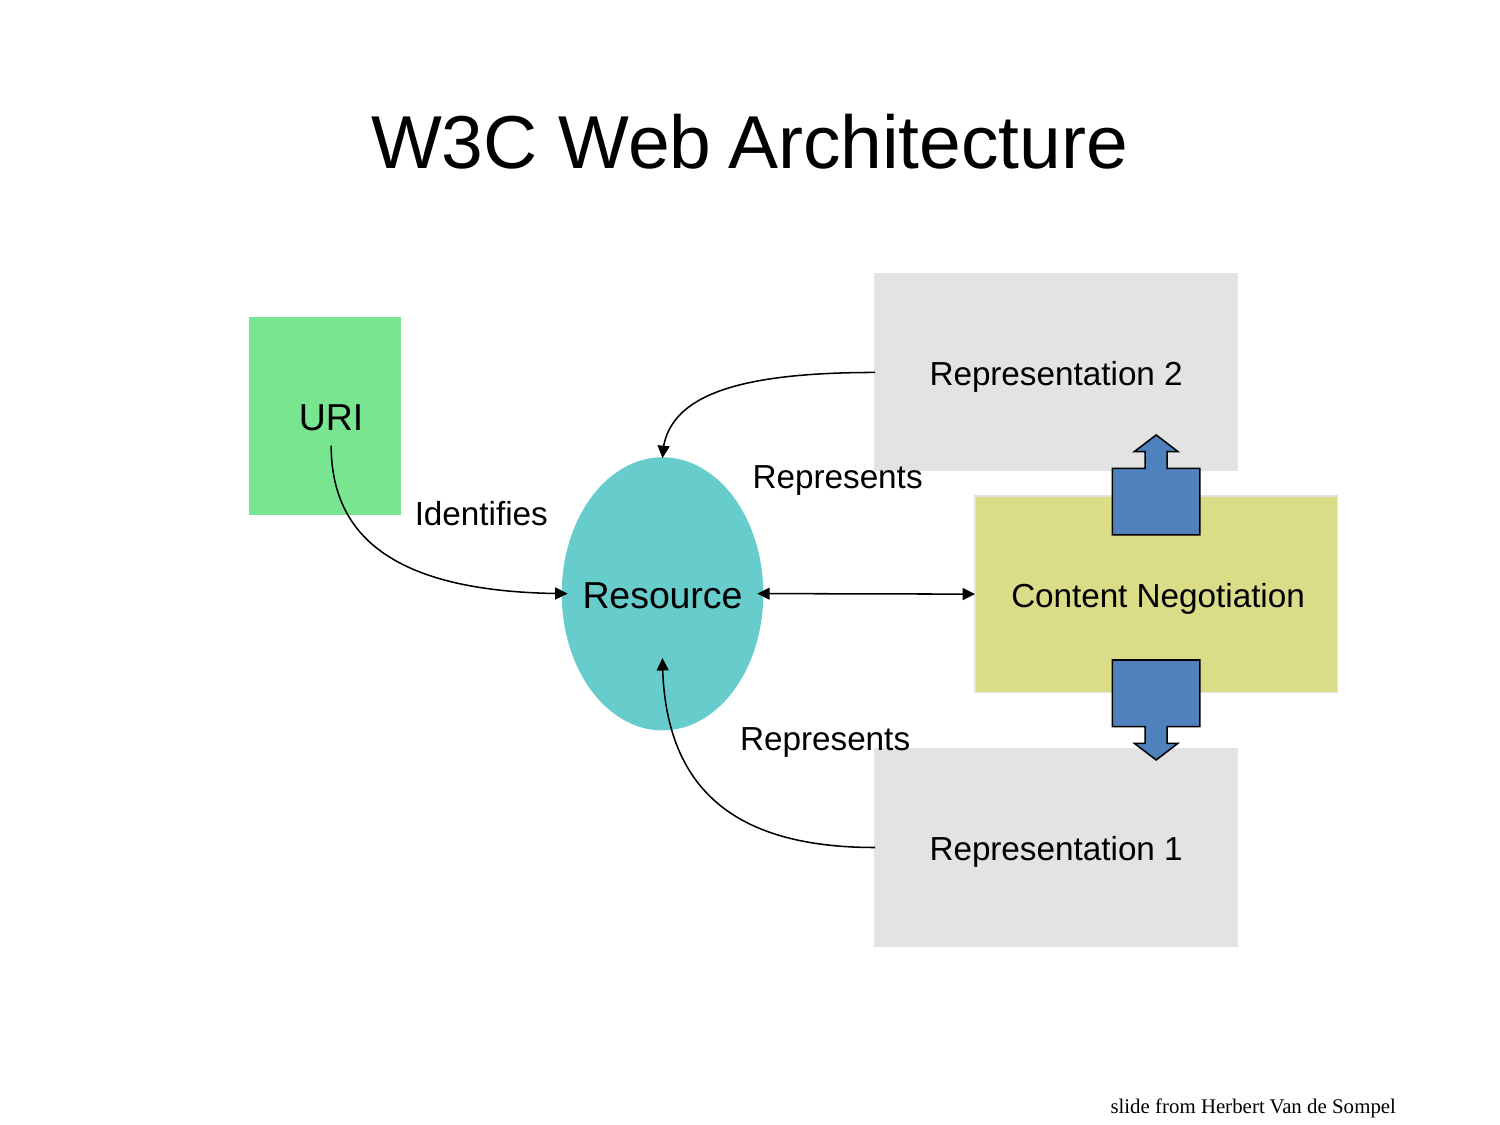

W3C Web Architecture

Representation 2
Represents

URI

Resource
Identifies

Content Negotiation
Represents

Representation 1

slide from Herbert Van de Sompel